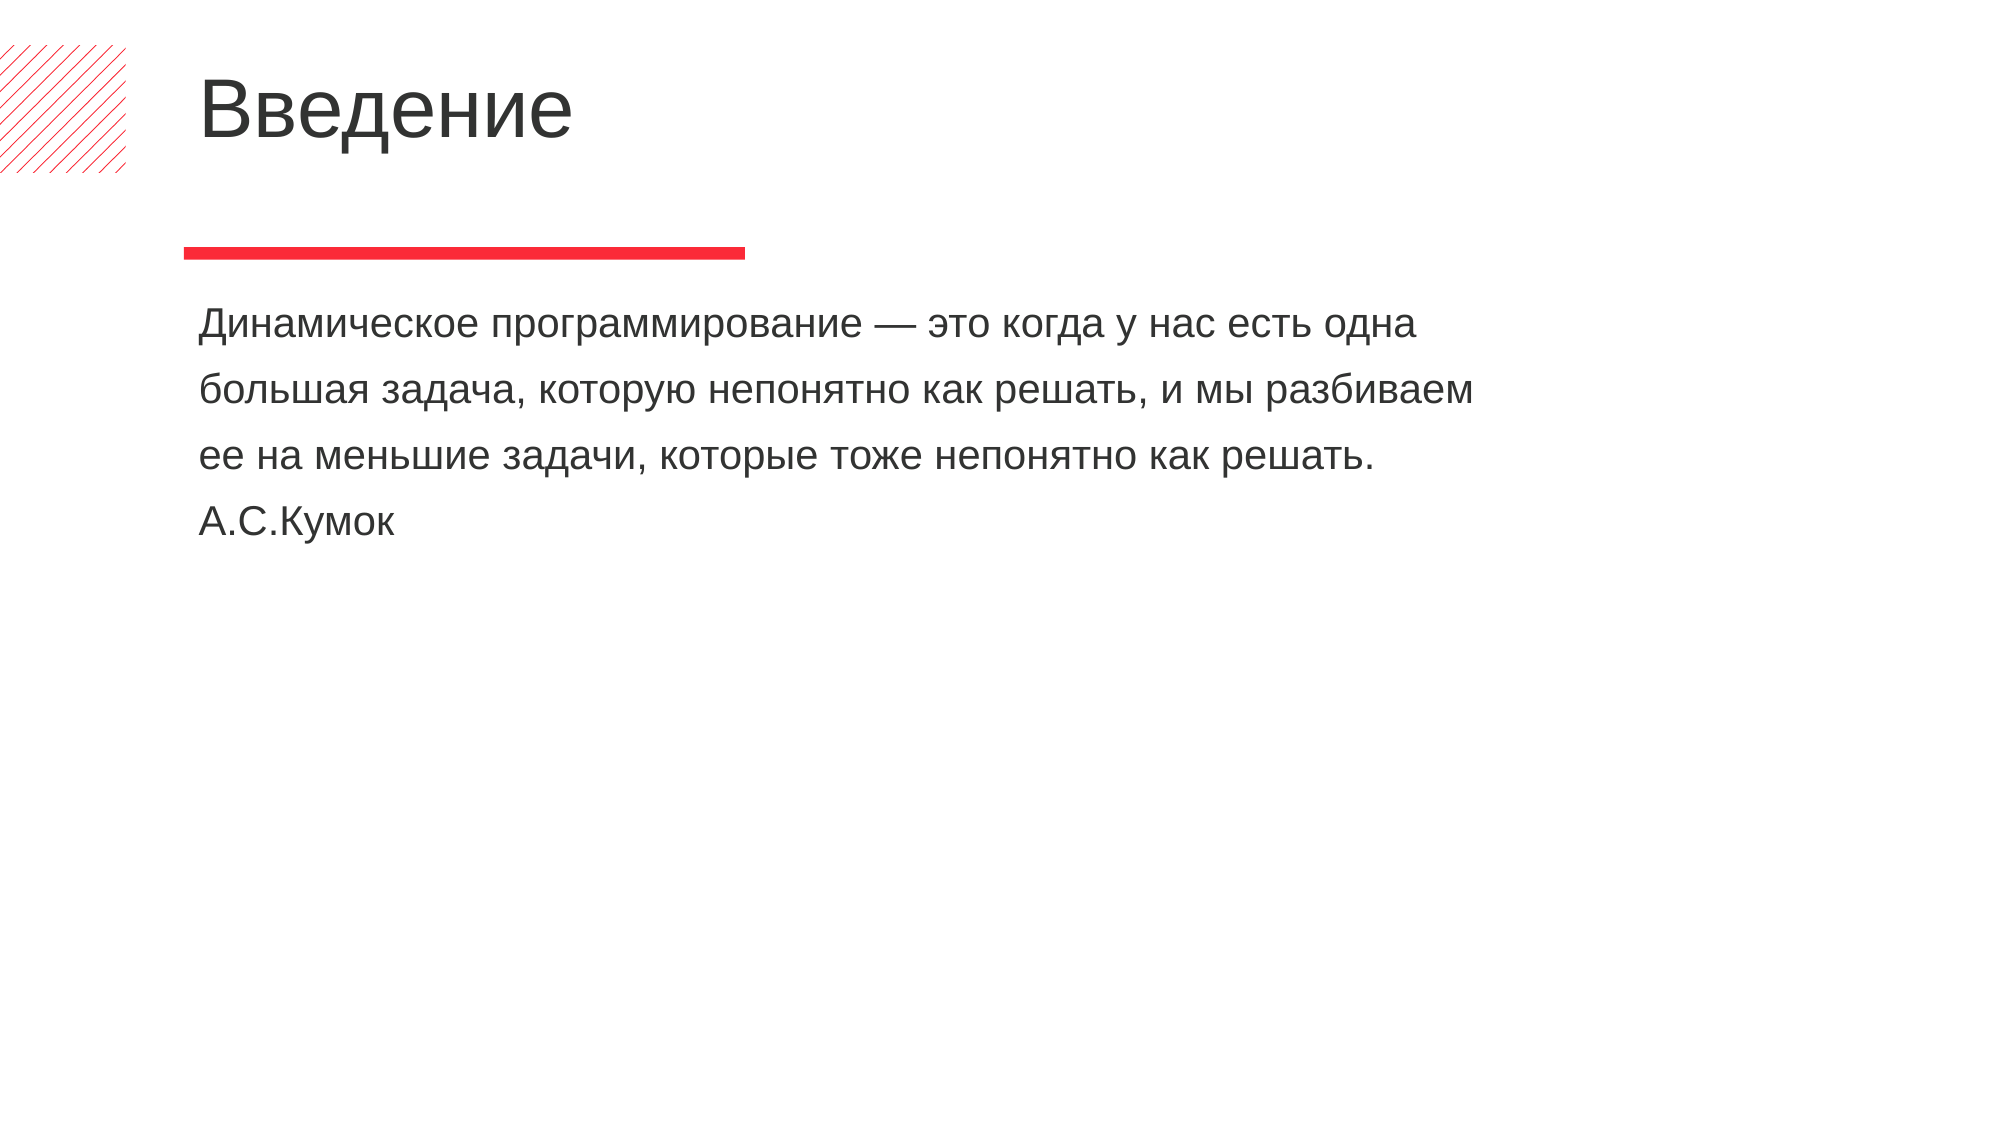

Введение
Динамическое программирование — это когда у нас есть одна
большая задача, которую непонятно как решать, и мы разбиваем
ее на меньшие задачи, которые тоже непонятно как решать.
А.С.Кумок